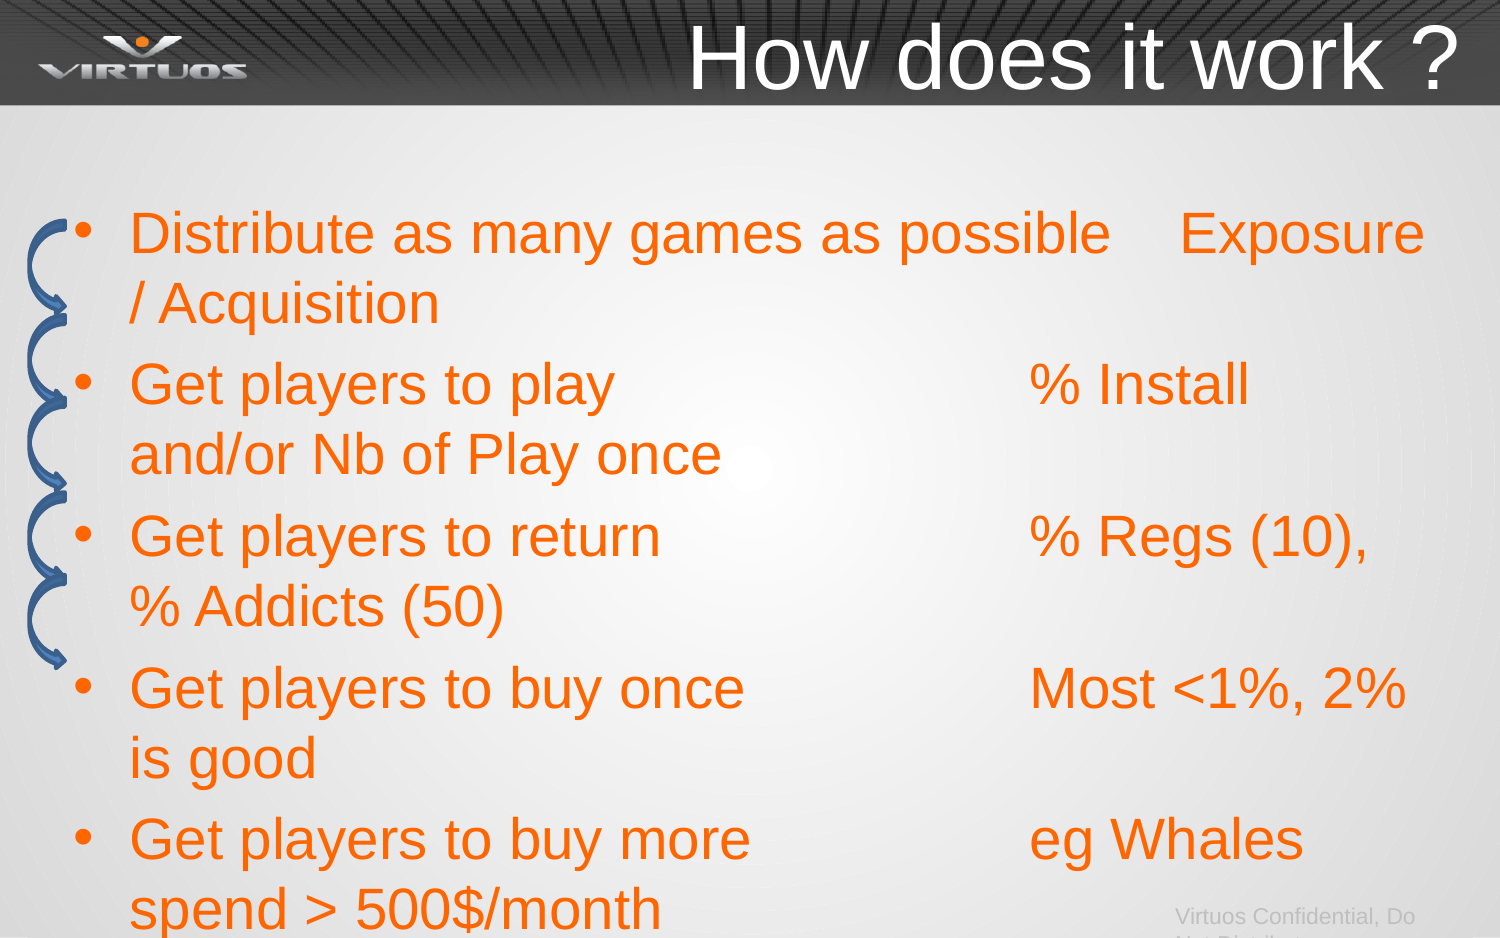

# How does it work ?
Distribute as many games as possible	Exposure / Acquisition
Get players to play			% Install and/or Nb of Play once
Get players to return			% Regs (10), % Addicts (50)
Get players to buy once		Most <1%, 2% is good
Get players to buy more		eg Whales spend > 500$/month
Get players to invite friends		K factor = invitation x conversion